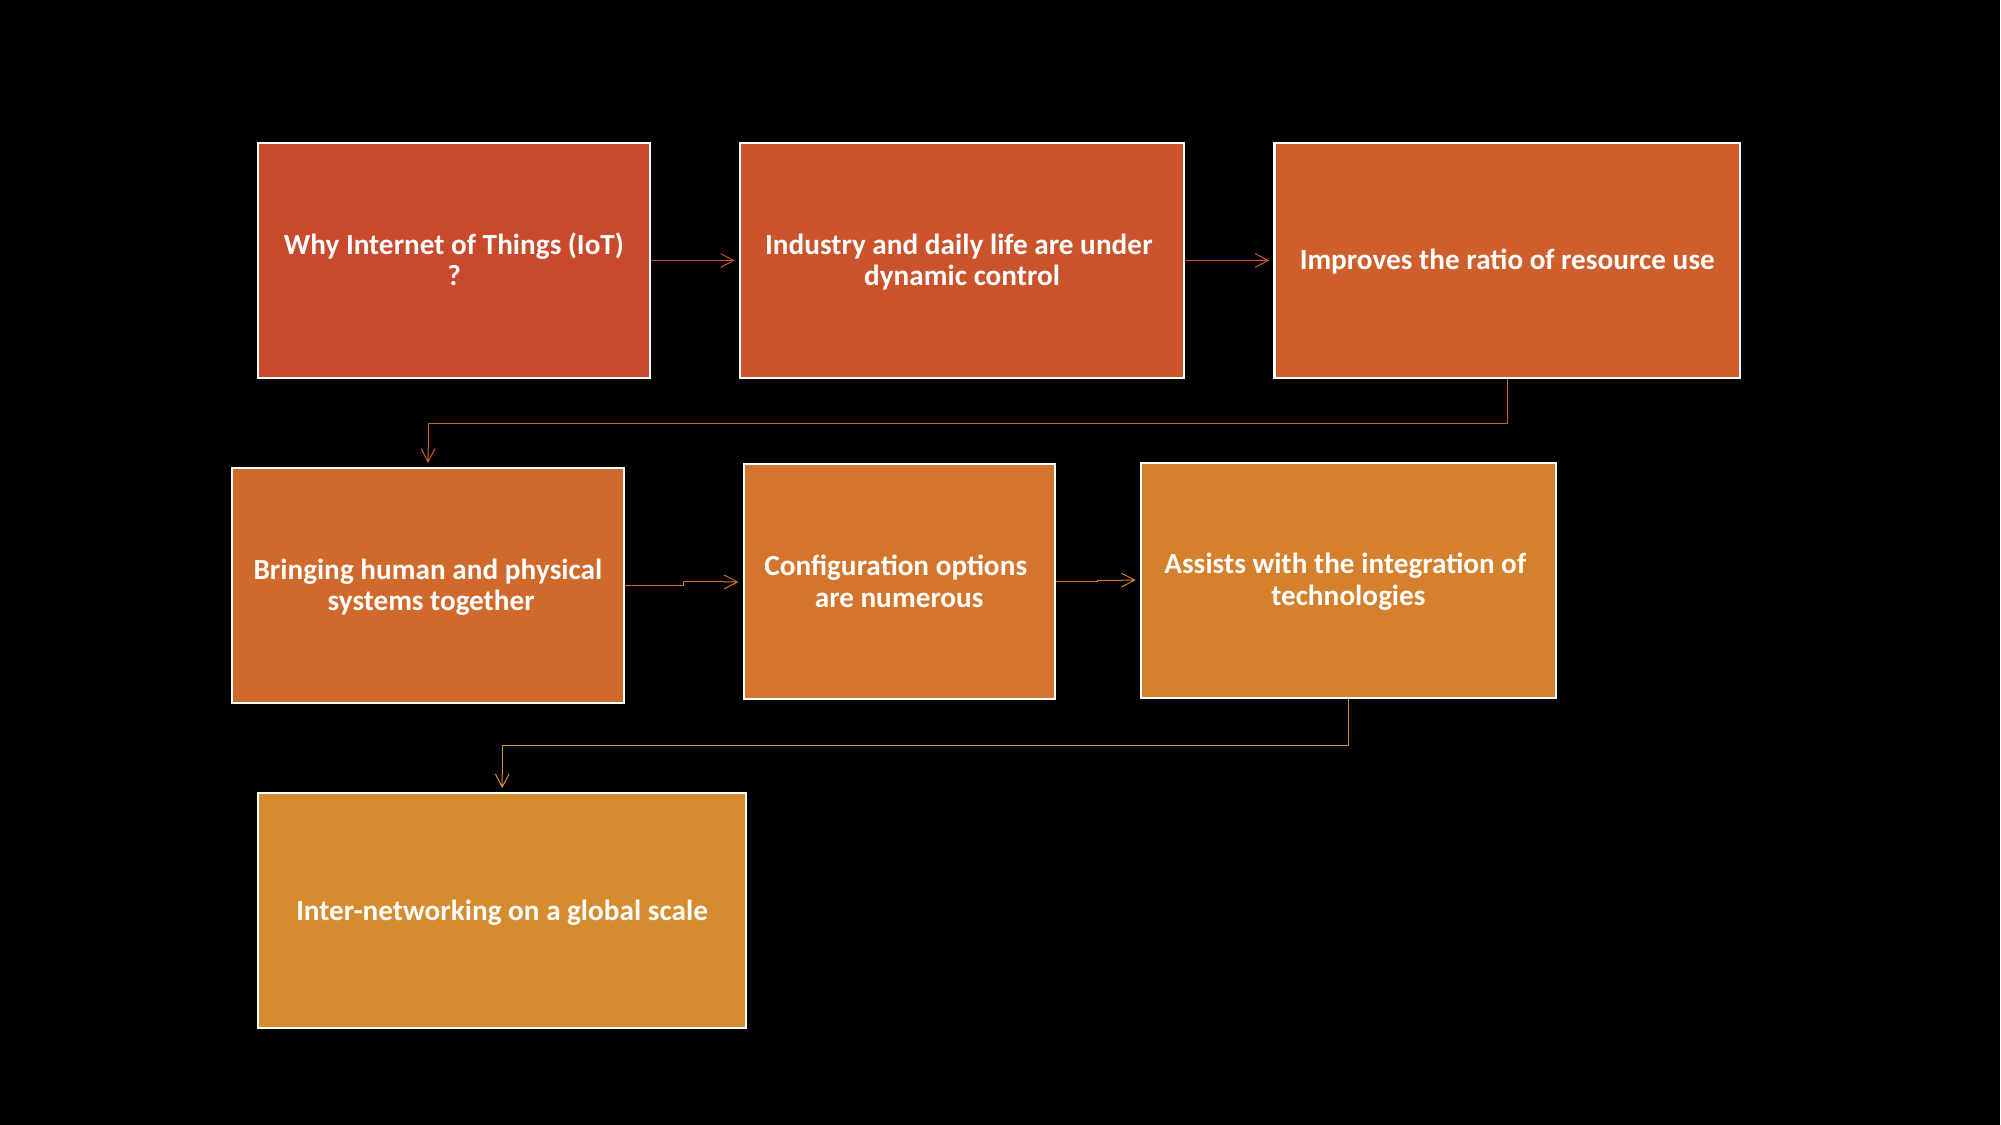

Why Internet of Things (IoT)?

Industry and daily life are under dynamic control

Improves the ratio of resource use

Bringing human and physical systems together

Configuration options are numerous

Assists with the integration of technologies
Inter-networking on a global scale